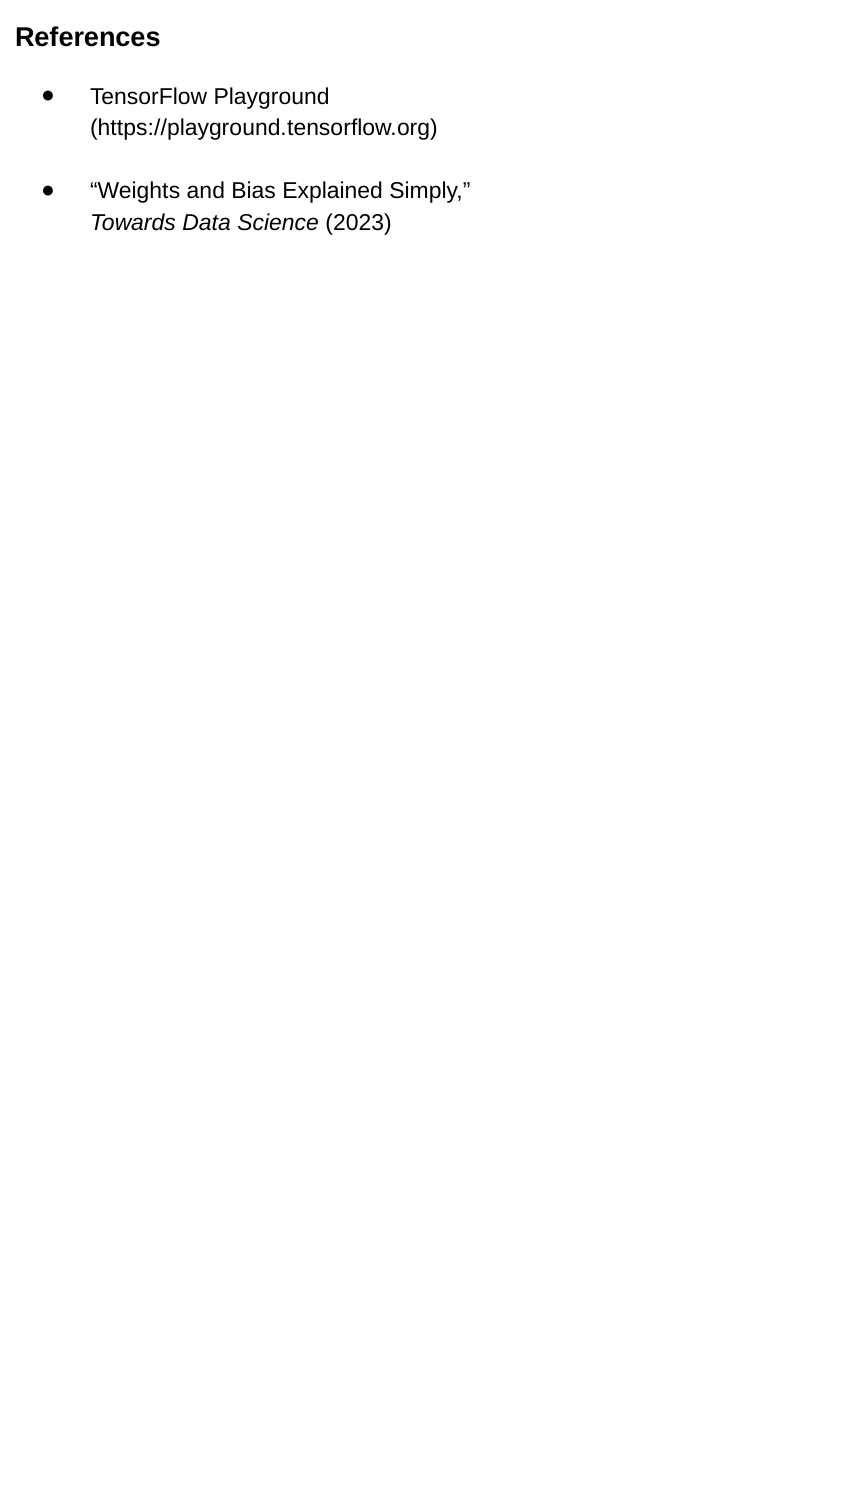

References
TensorFlow Playground (https://playground.tensorflow.org)
“Weights and Bias Explained Simply,” Towards Data Science (2023)